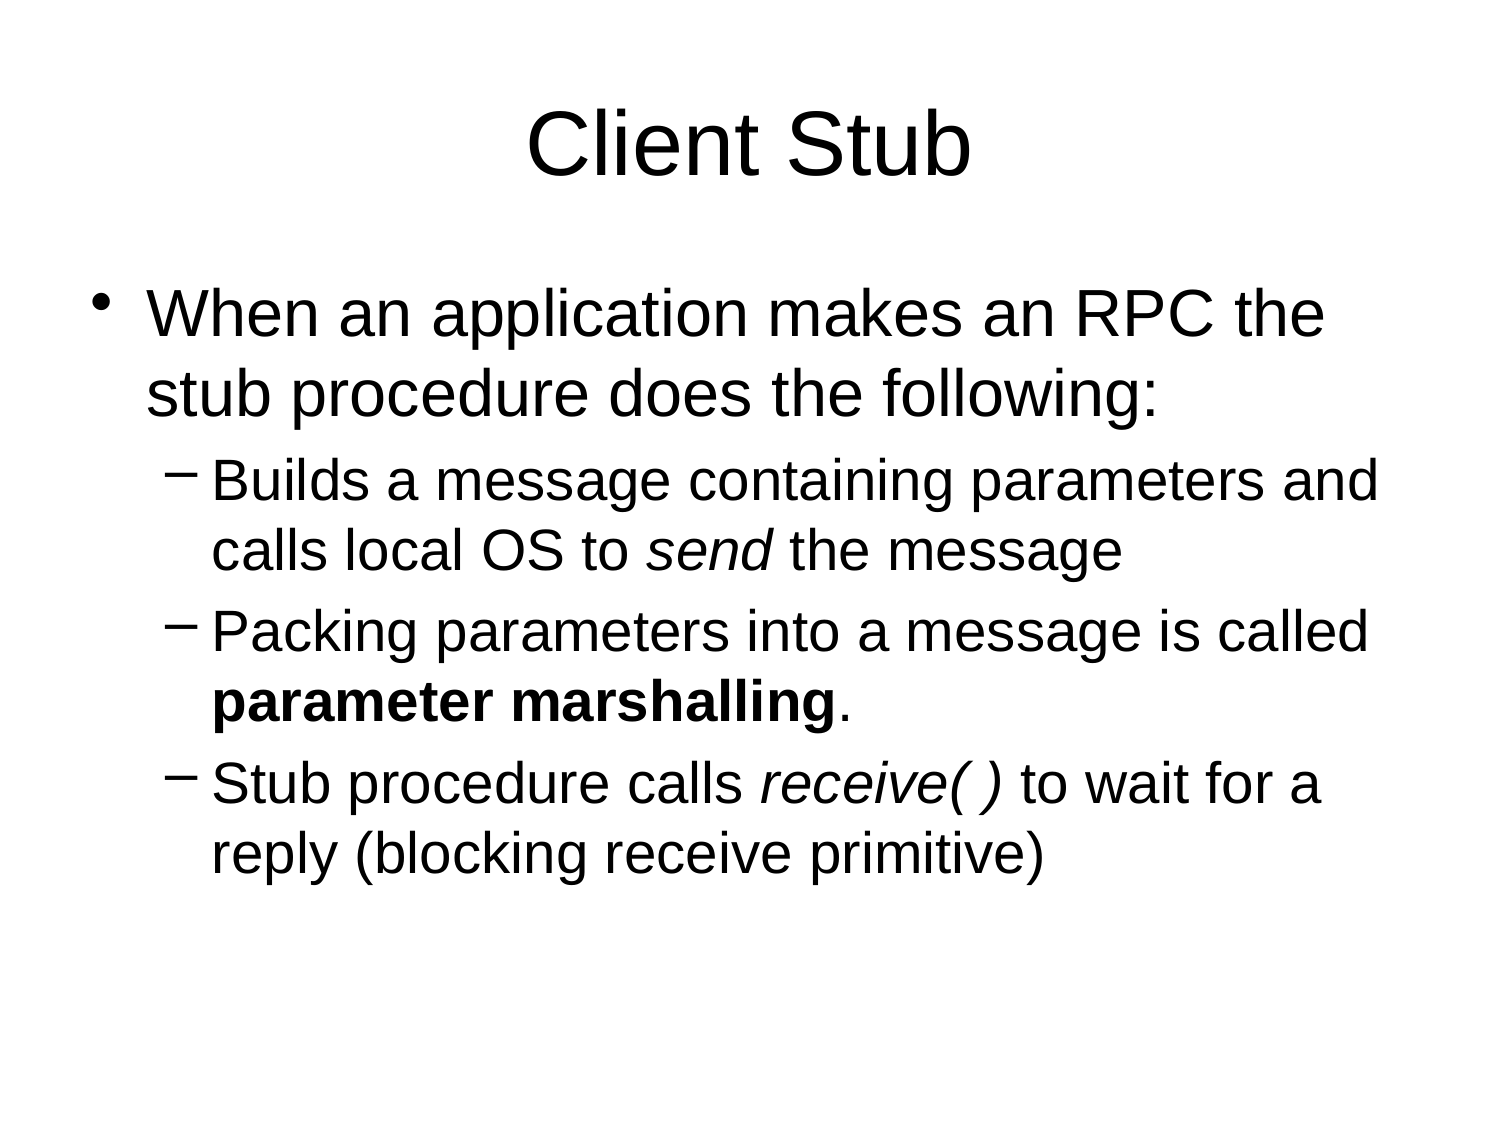

# Client Stub
When an application makes an RPC the stub procedure does the following:
Builds a message containing parameters and calls local OS to send the message
Packing parameters into a message is called parameter marshalling.
Stub procedure calls receive( ) to wait for a reply (blocking receive primitive)